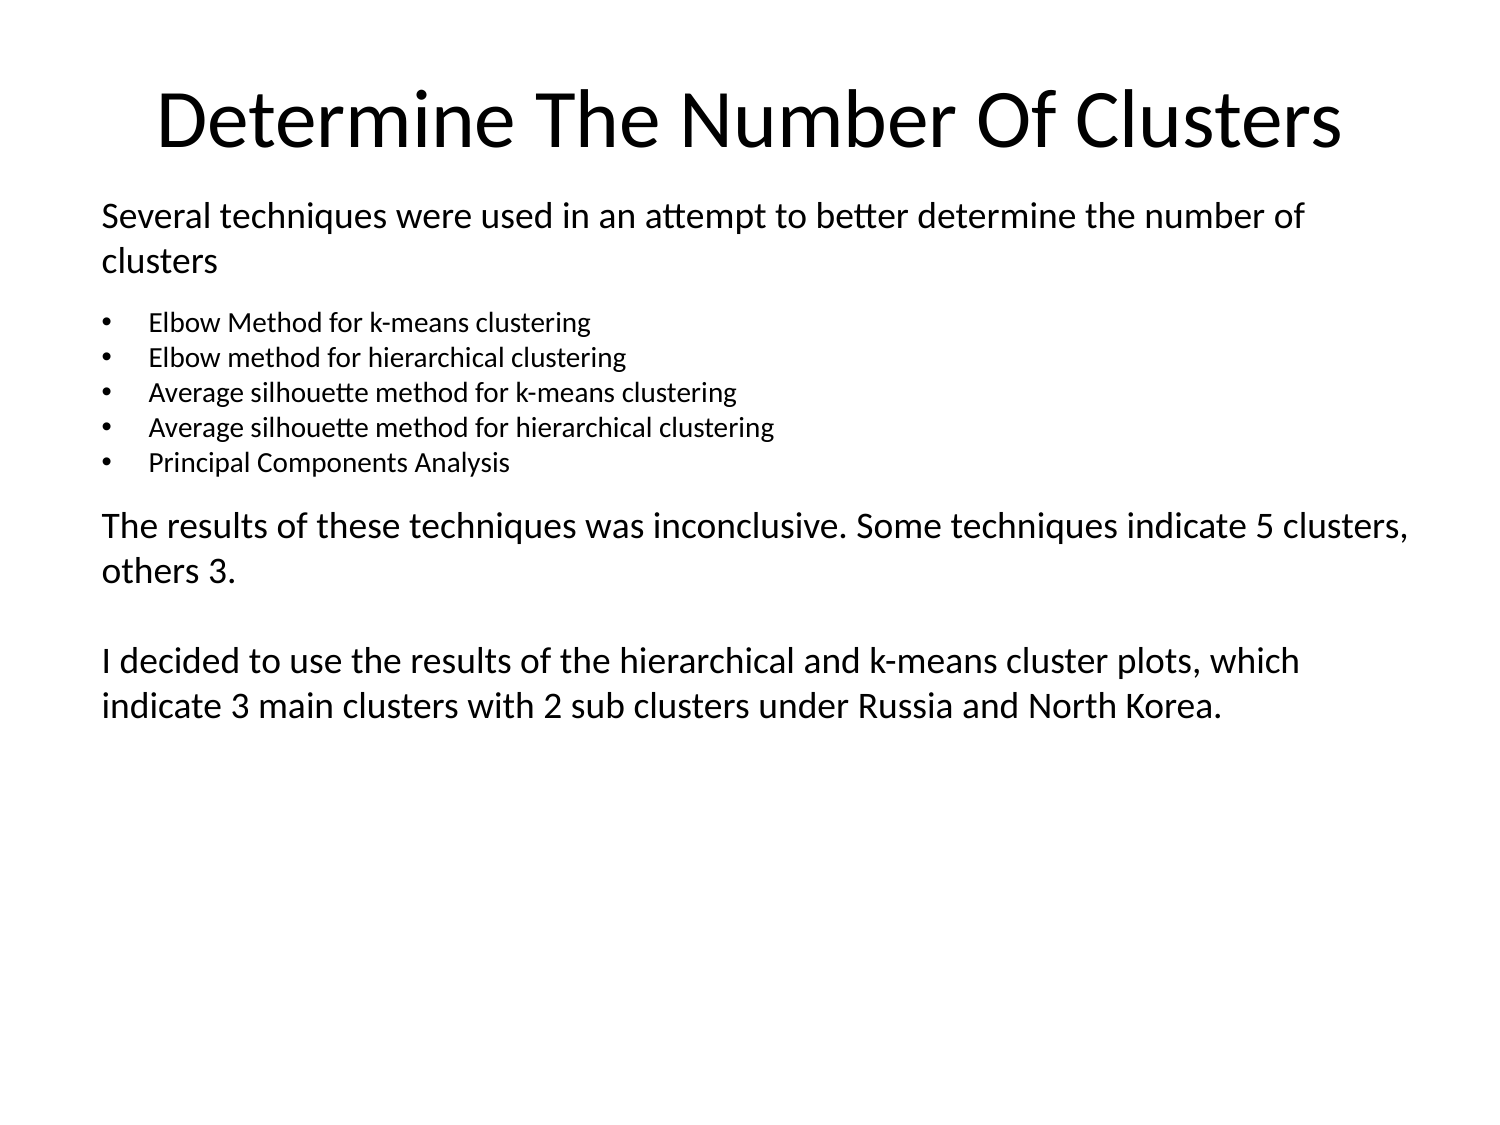

# Determine The Number Of Clusters
Several techniques were used in an attempt to better determine the number of clusters

Elbow Method for k-means clustering
Elbow method for hierarchical clustering
Average silhouette method for k-means clustering
Average silhouette method for hierarchical clustering
Principal Components Analysis

The results of these techniques was inconclusive. Some techniques indicate 5 clusters, others 3.

I decided to use the results of the hierarchical and k-means cluster plots, which indicate 3 main clusters with 2 sub clusters under Russia and North Korea.